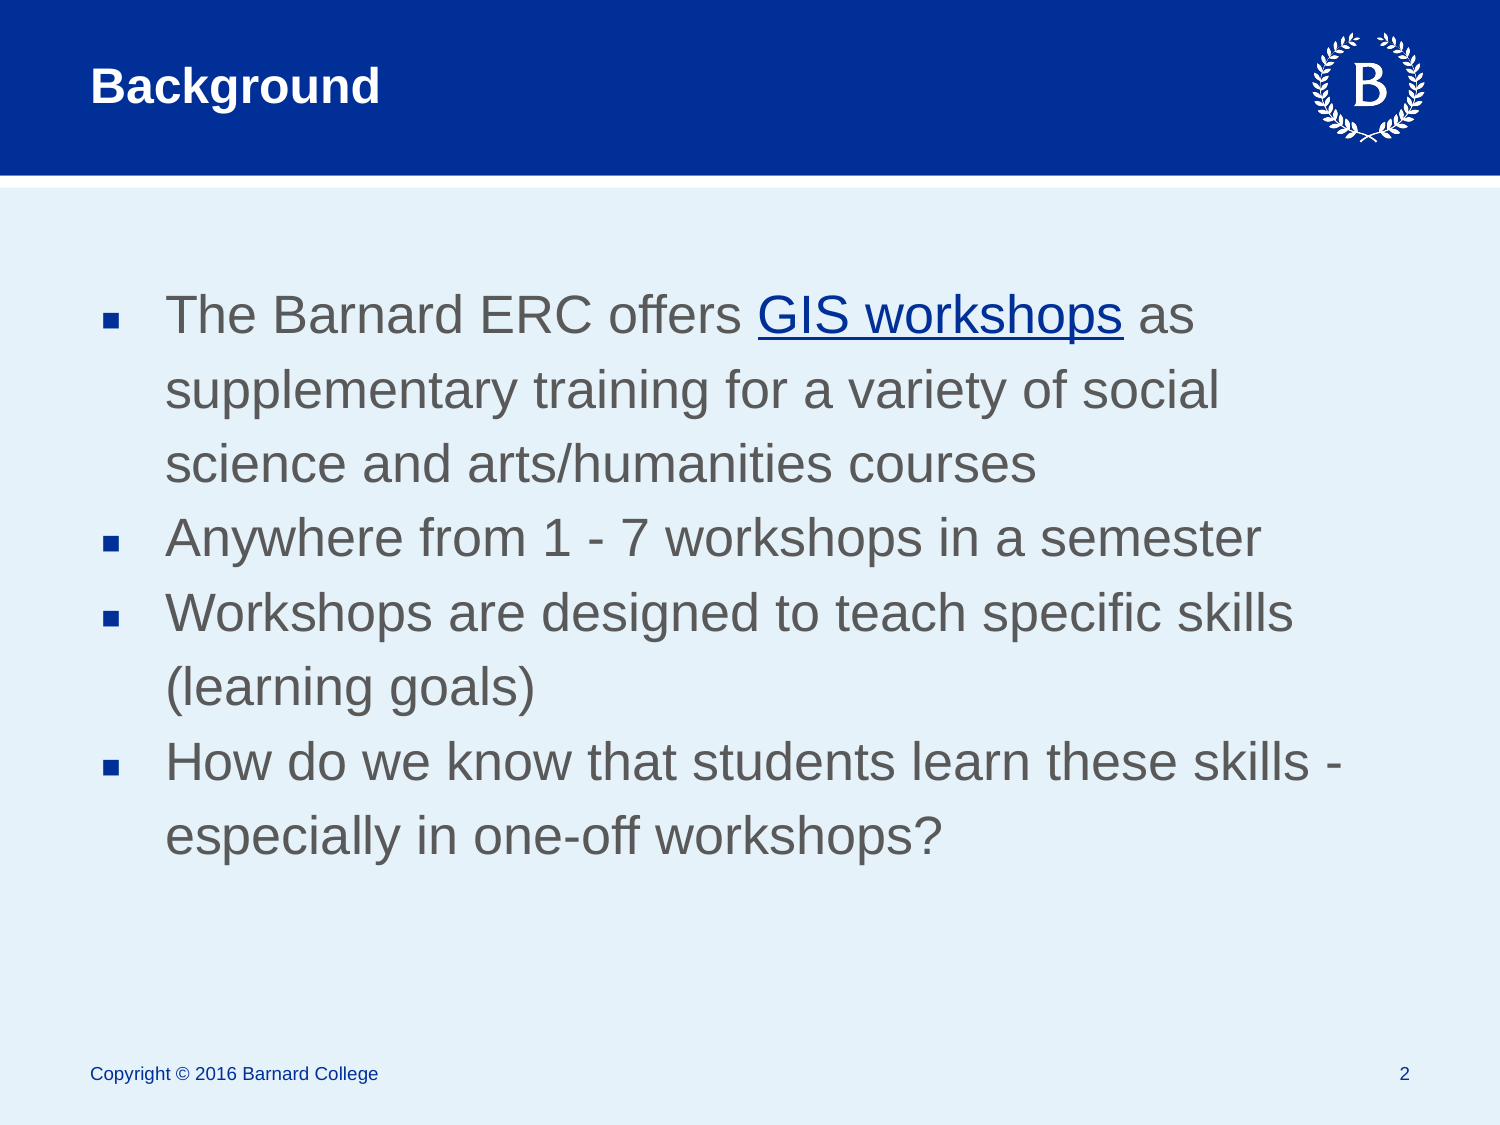

# Background

The Barnard ERC offers GIS workshops as supplementary training for a variety of social science and arts/humanities courses
Anywhere from 1 - 7 workshops in a semester
Workshops are designed to teach specific skills (learning goals)
How do we know that students learn these skills - especially in one-off workshops?

Copyright © 2016 Barnard College
2